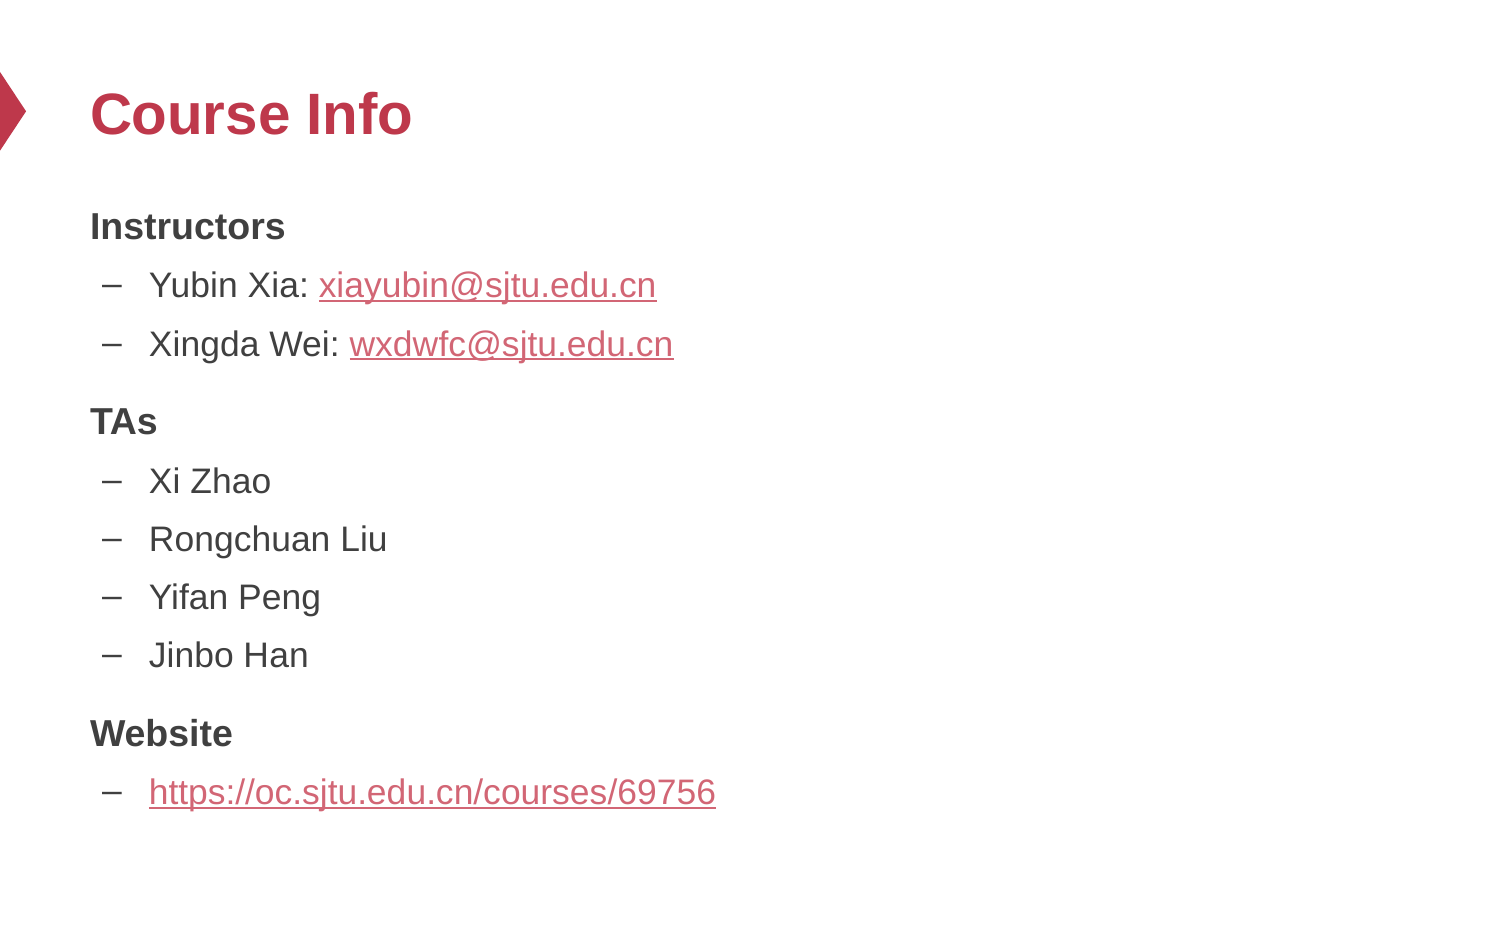

# Course Info
Instructors
Yubin Xia: xiayubin@sjtu.edu.cn
Xingda Wei: wxdwfc@sjtu.edu.cn
TAs
Xi Zhao
Rongchuan Liu
Yifan Peng
Jinbo Han
Website
https://oc.sjtu.edu.cn/courses/69756